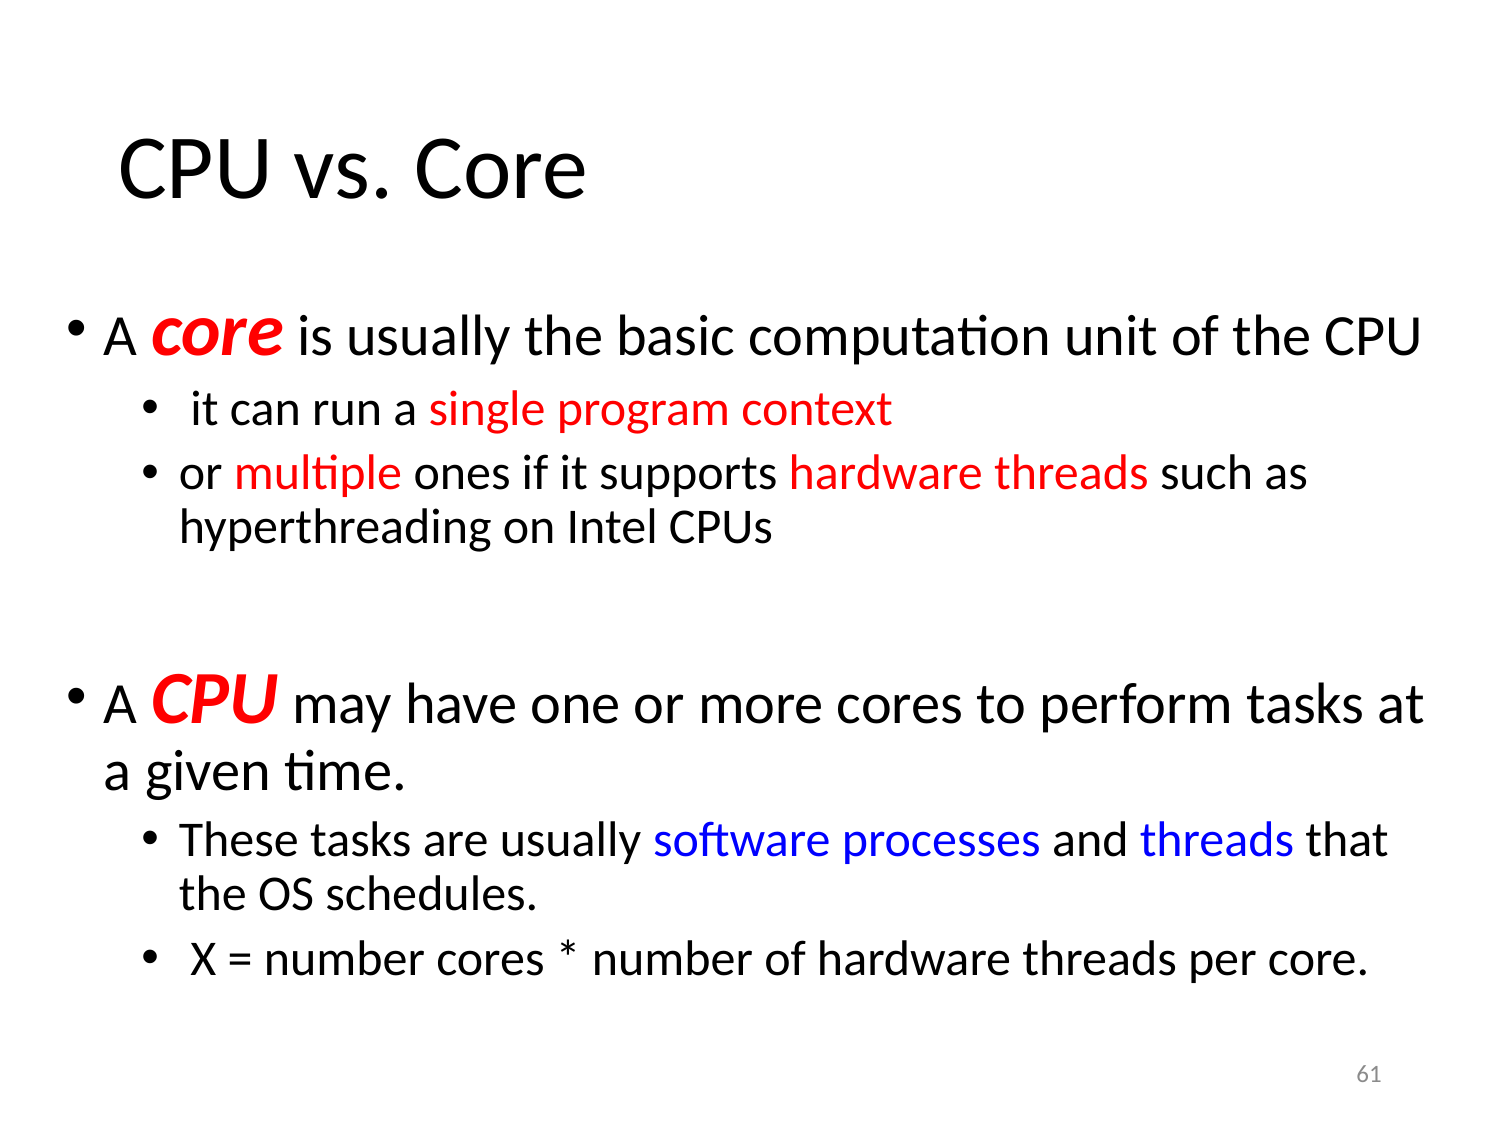

# CPU vs. Core
A core is usually the basic computation unit of the CPU
 it can run a single program context
or multiple ones if it supports hardware threads such as hyperthreading on Intel CPUs

A CPU may have one or more cores to perform tasks at a given time.
These tasks are usually software processes and threads that the OS schedules.
 X = number cores * number of hardware threads per core.
61